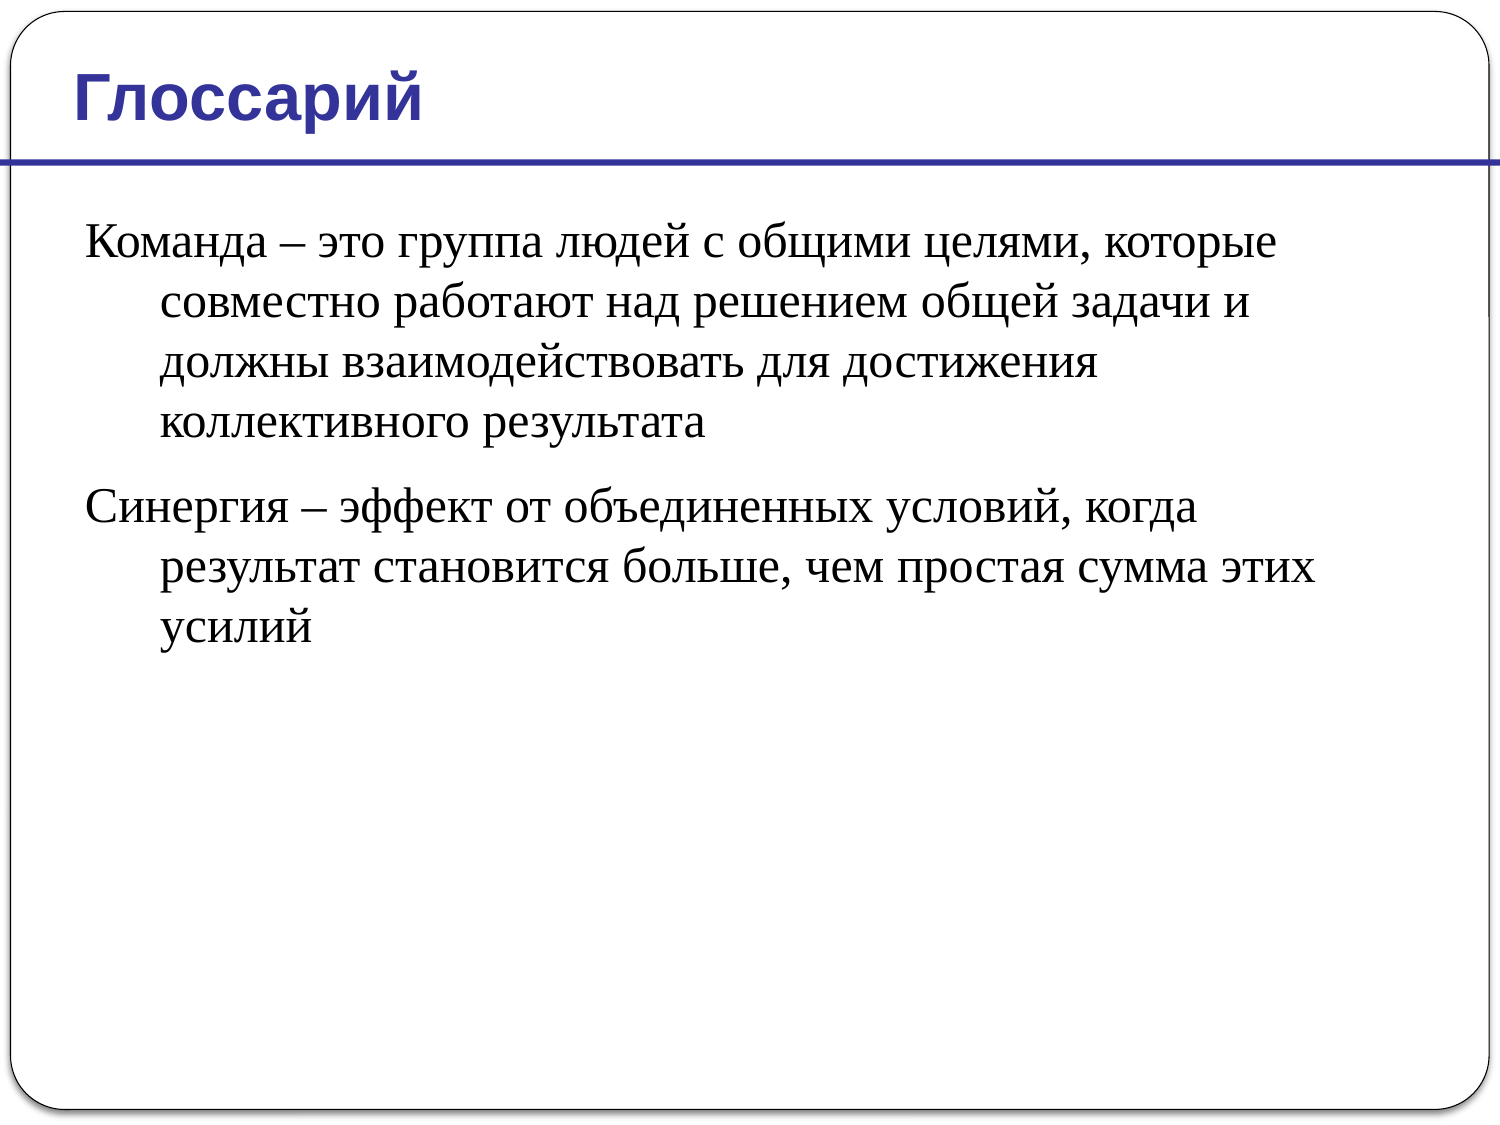

Глоссарий

Команда – это группа людей с общими целями, которые совместно работают над решением общей задачи и должны взаимодействовать для достижения коллективного результата
Синергия – эффект от объединенных условий, когда результат становится больше, чем простая сумма этих усилий